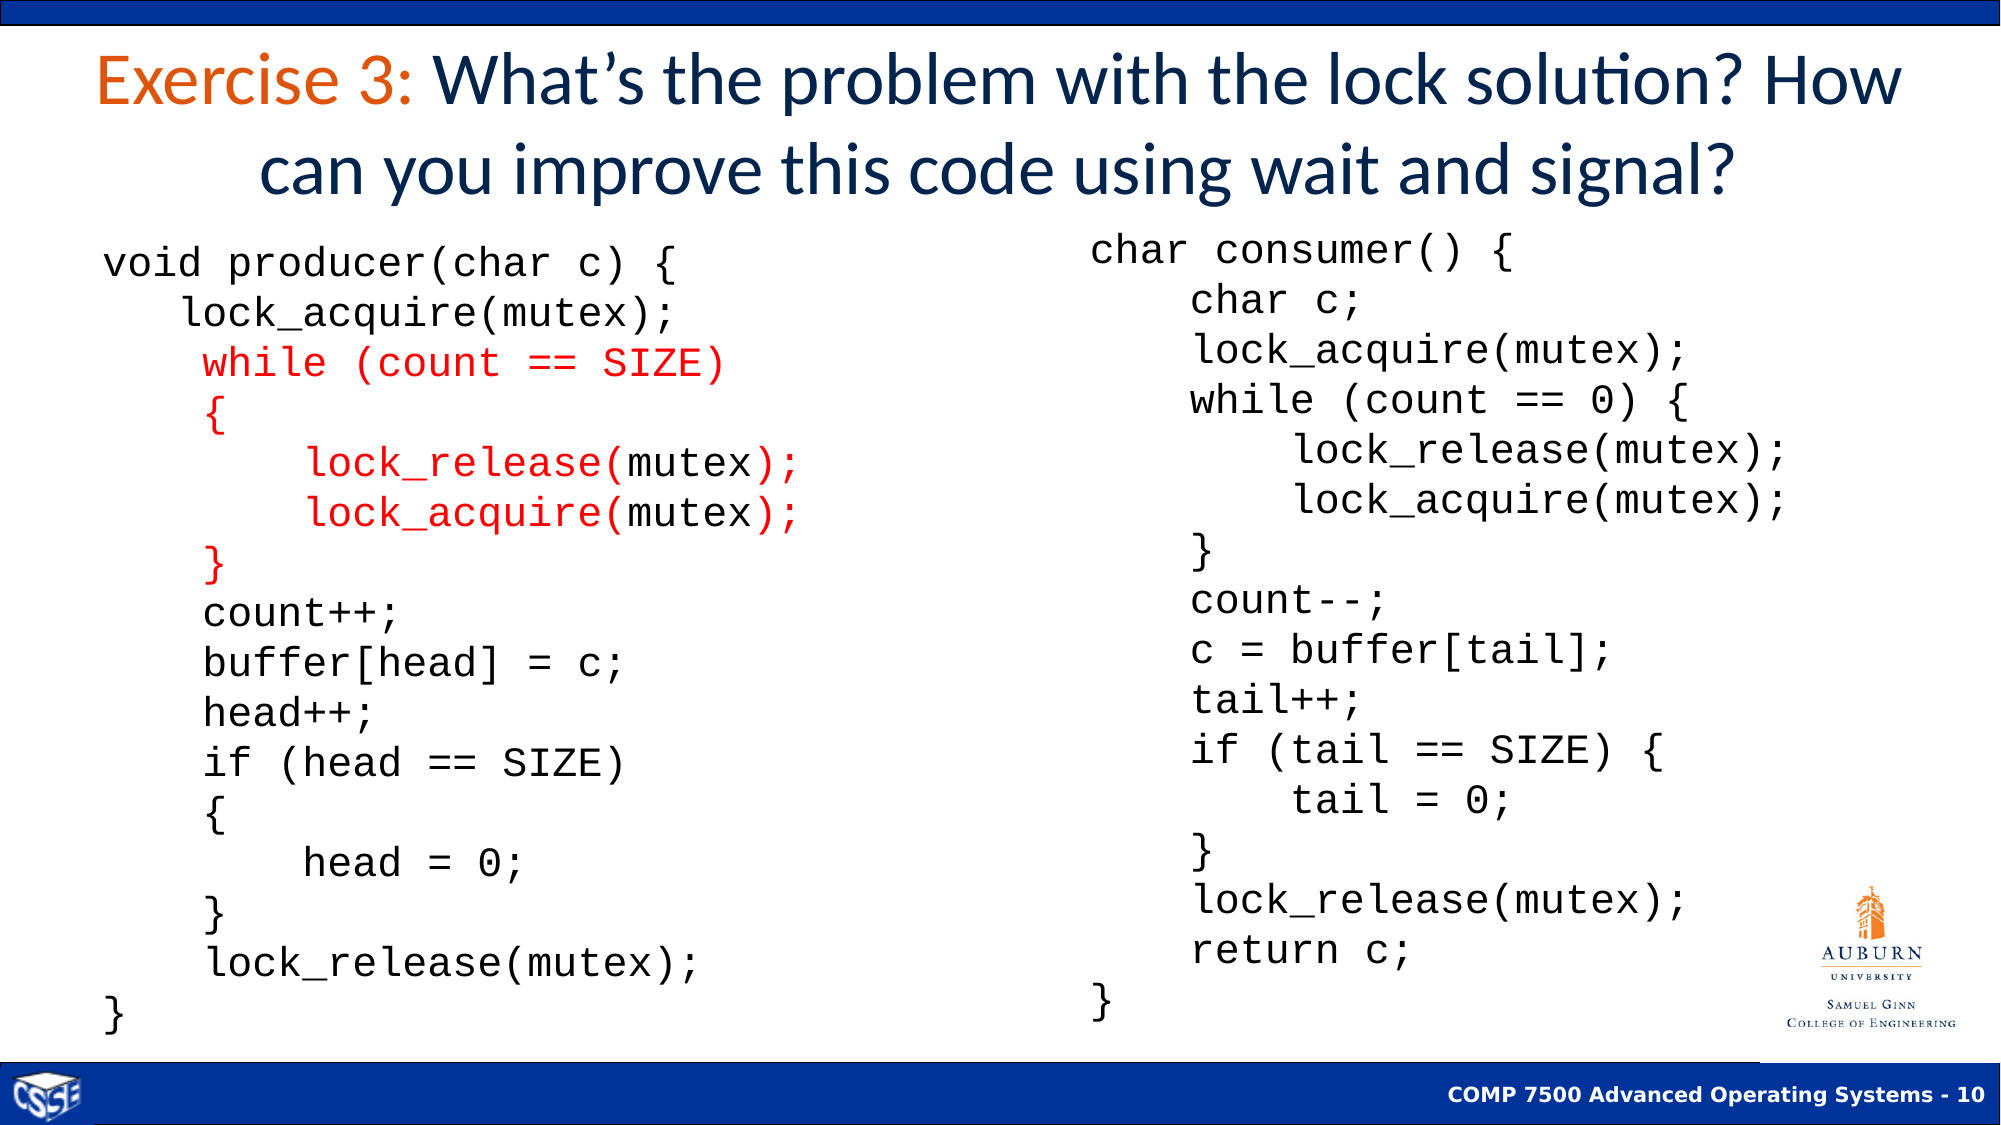

# Exercise 3: What’s the problem with the lock solution? How can you improve this code using wait and signal?
char consumer() {
    char c;
    lock_acquire(mutex);
    while (count == 0) {
        lock_release(mutex);
        lock_acquire(mutex);
    }
    count--;
    c = buffer[tail];
    tail++;
    if (tail == SIZE) {
        tail = 0;
    }
    lock_release(mutex);
    return c;
}
void producer(char c) {
   lock_acquire(mutex);
    while (count == SIZE)
    {
        lock_release(mutex);
        lock_acquire(mutex);
    }
    count++;
    buffer[head] = c;
    head++;
    if (head == SIZE)
    {
        head = 0;
    }
    lock_release(mutex);
}